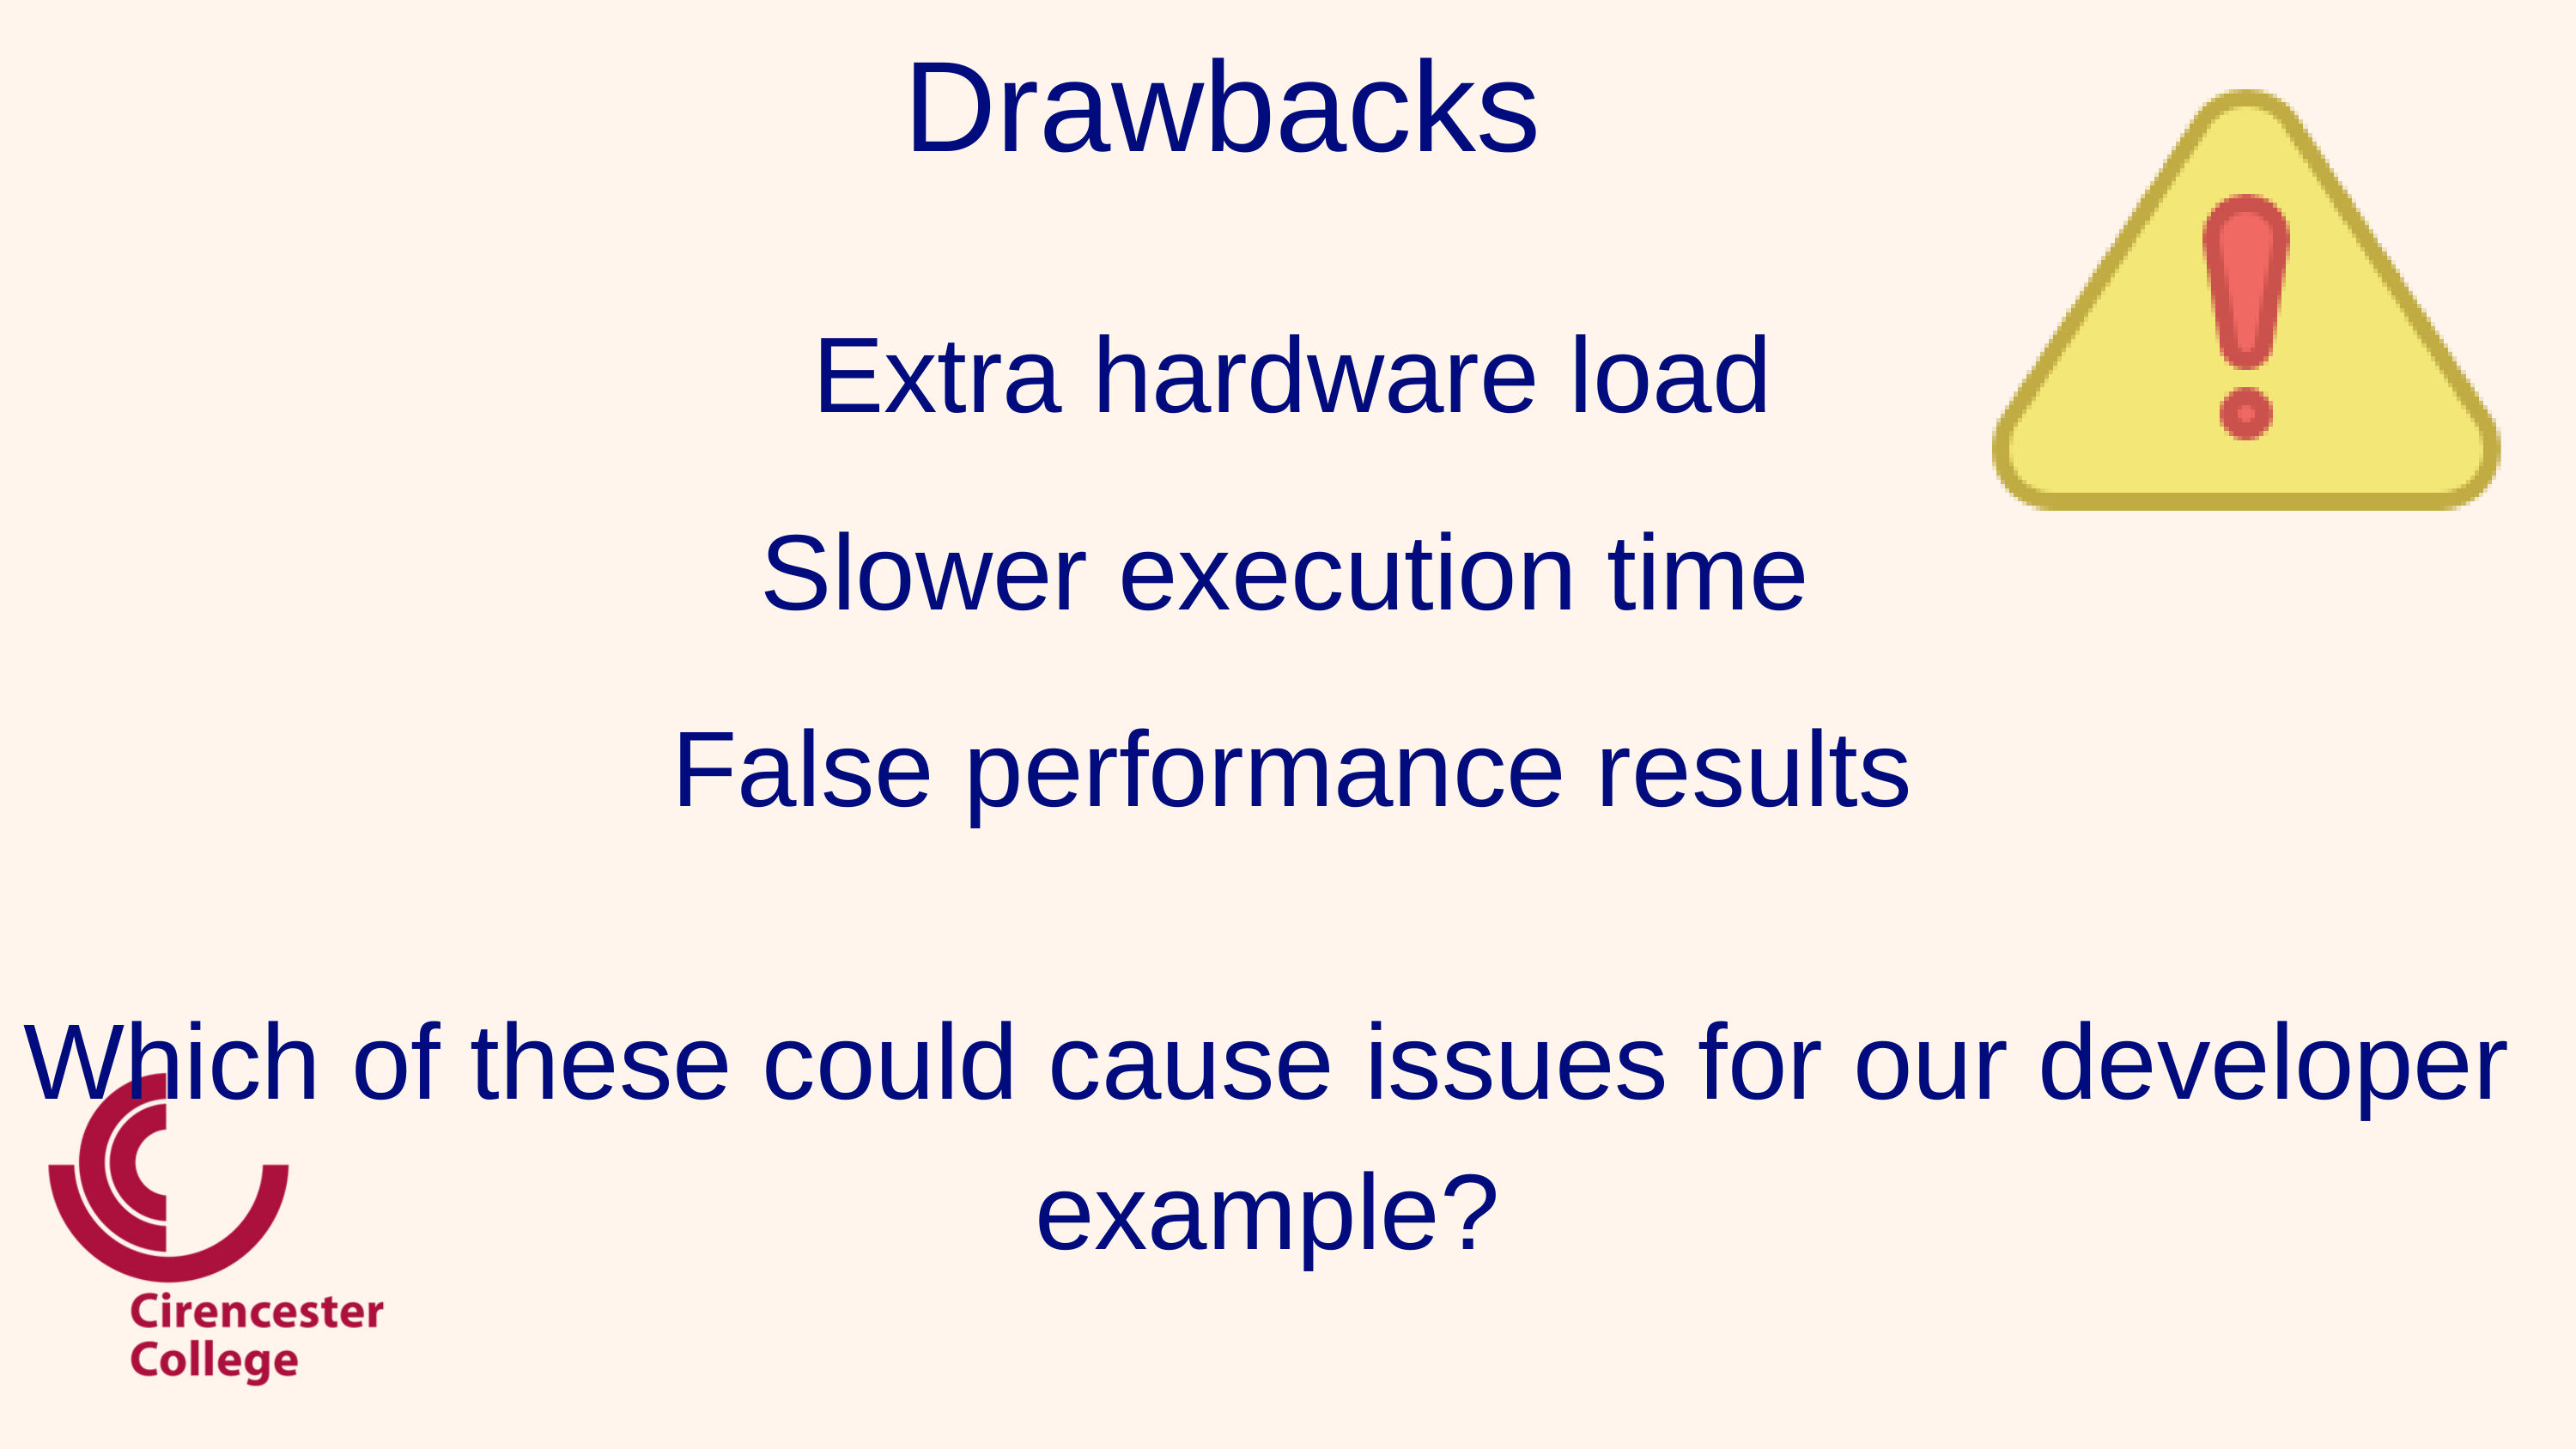

Drawbacks

Extra hardware load
Slower execution time
False performance results
Which of these could cause issues for our developer example?